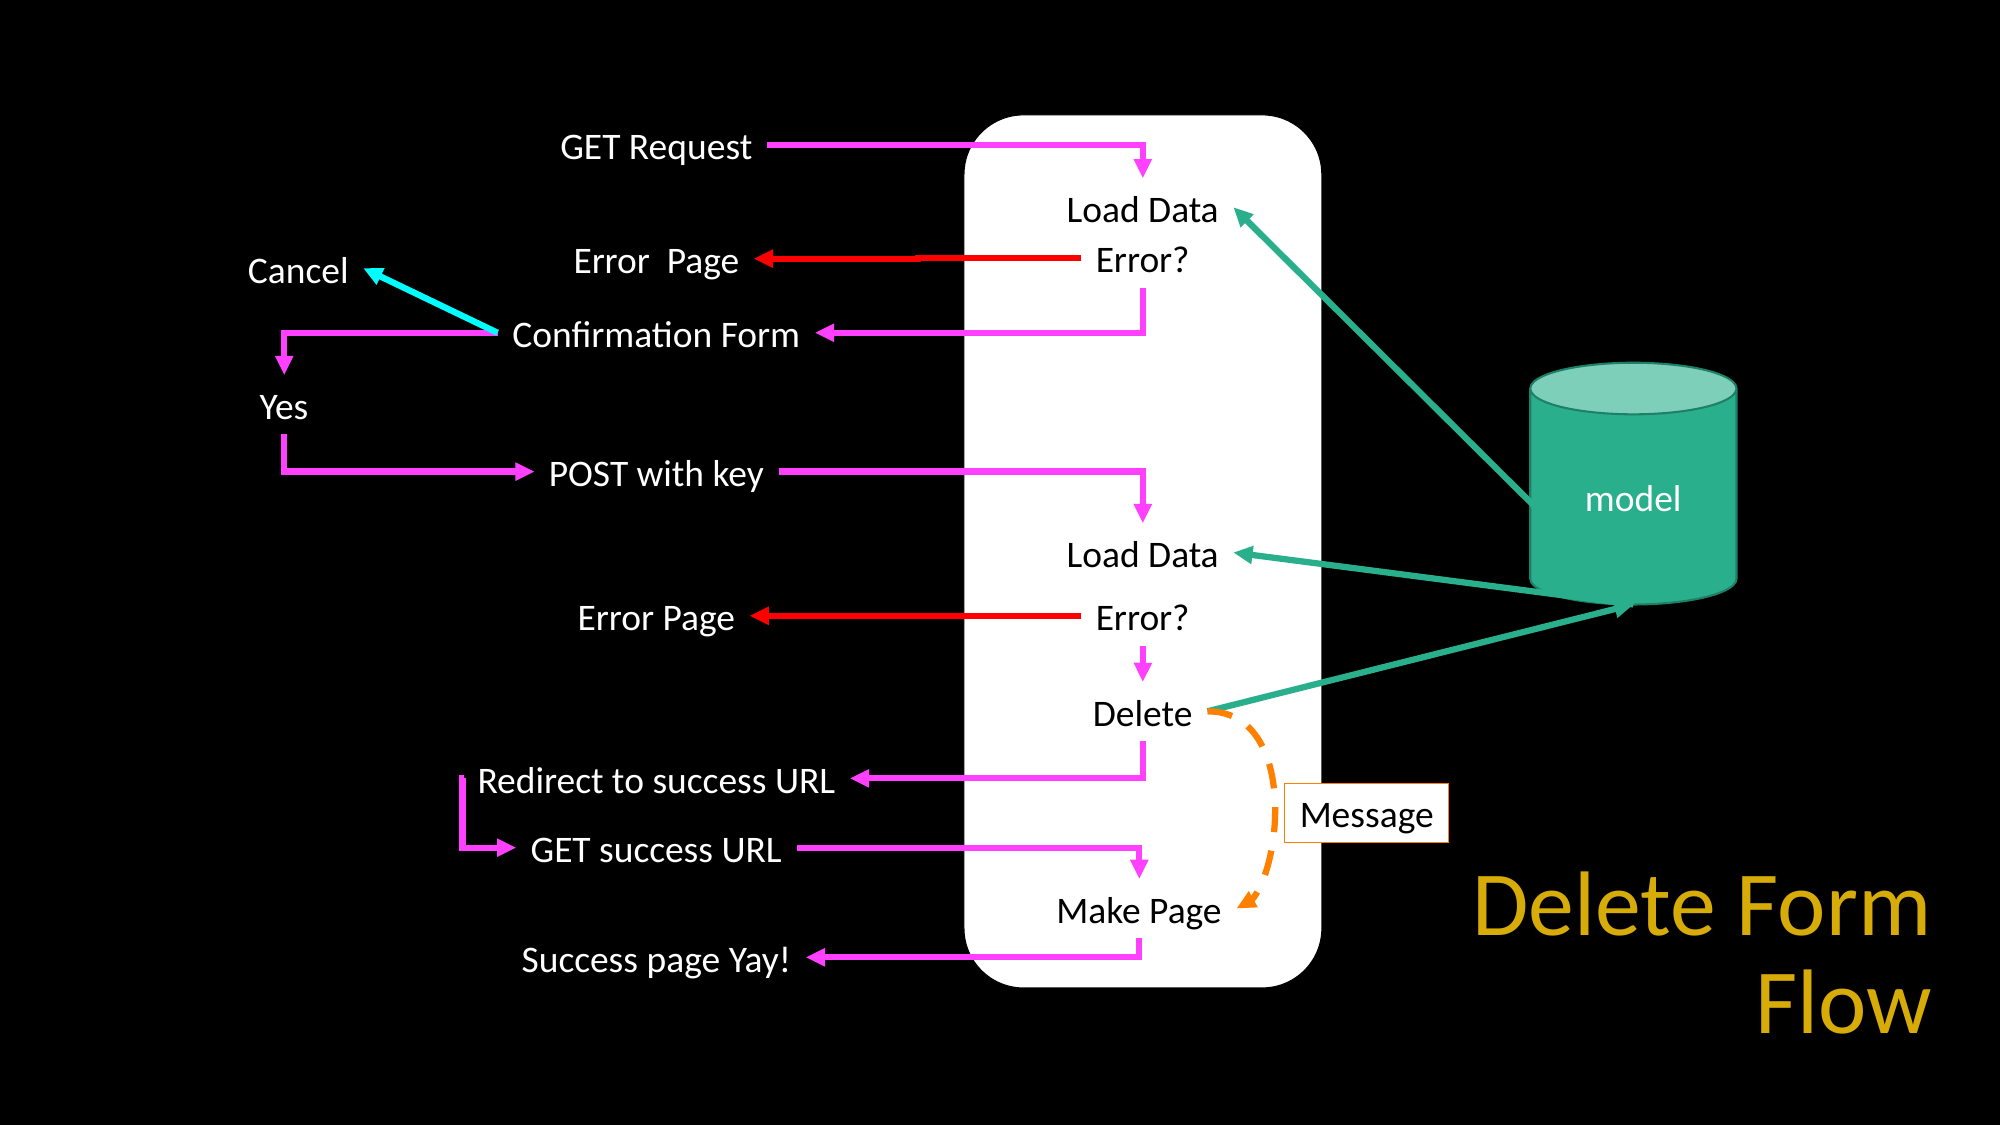

GET Request
Load Data
Error?
Error  Page
Cancel
Confirmation Form
model
Yes
POST with key
Load Data
Error?
Error Page
Delete
Redirect to success URL
Message
GET success URL
# Delete Form Flow
Make Page
Success page Yay!